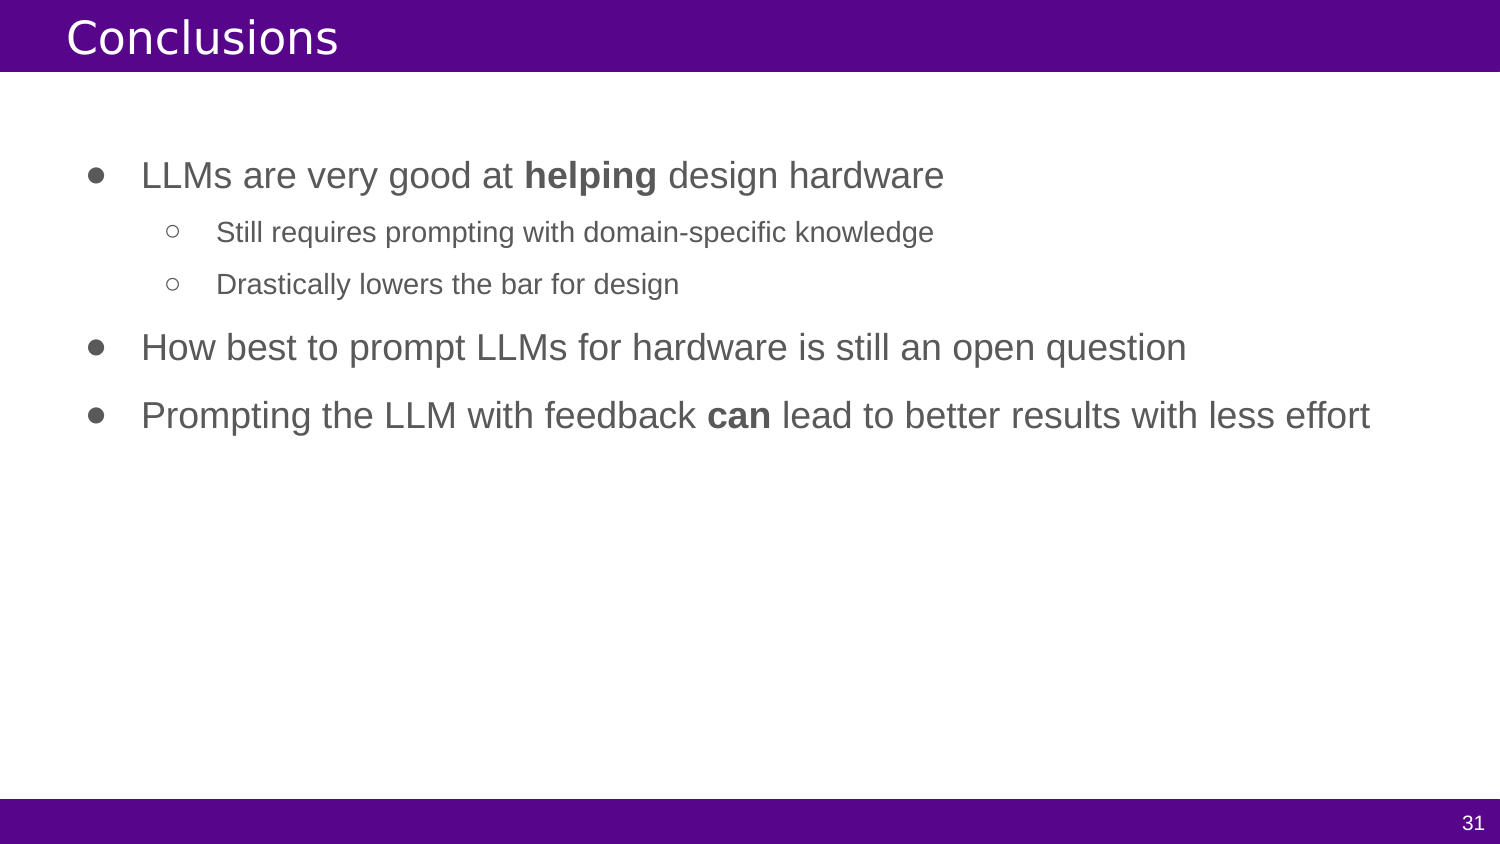

# Conclusions
LLMs are very good at helping design hardware
Still requires prompting with domain-specific knowledge
Drastically lowers the bar for design
How best to prompt LLMs for hardware is still an open question
Prompting the LLM with feedback can lead to better results with less effort
31